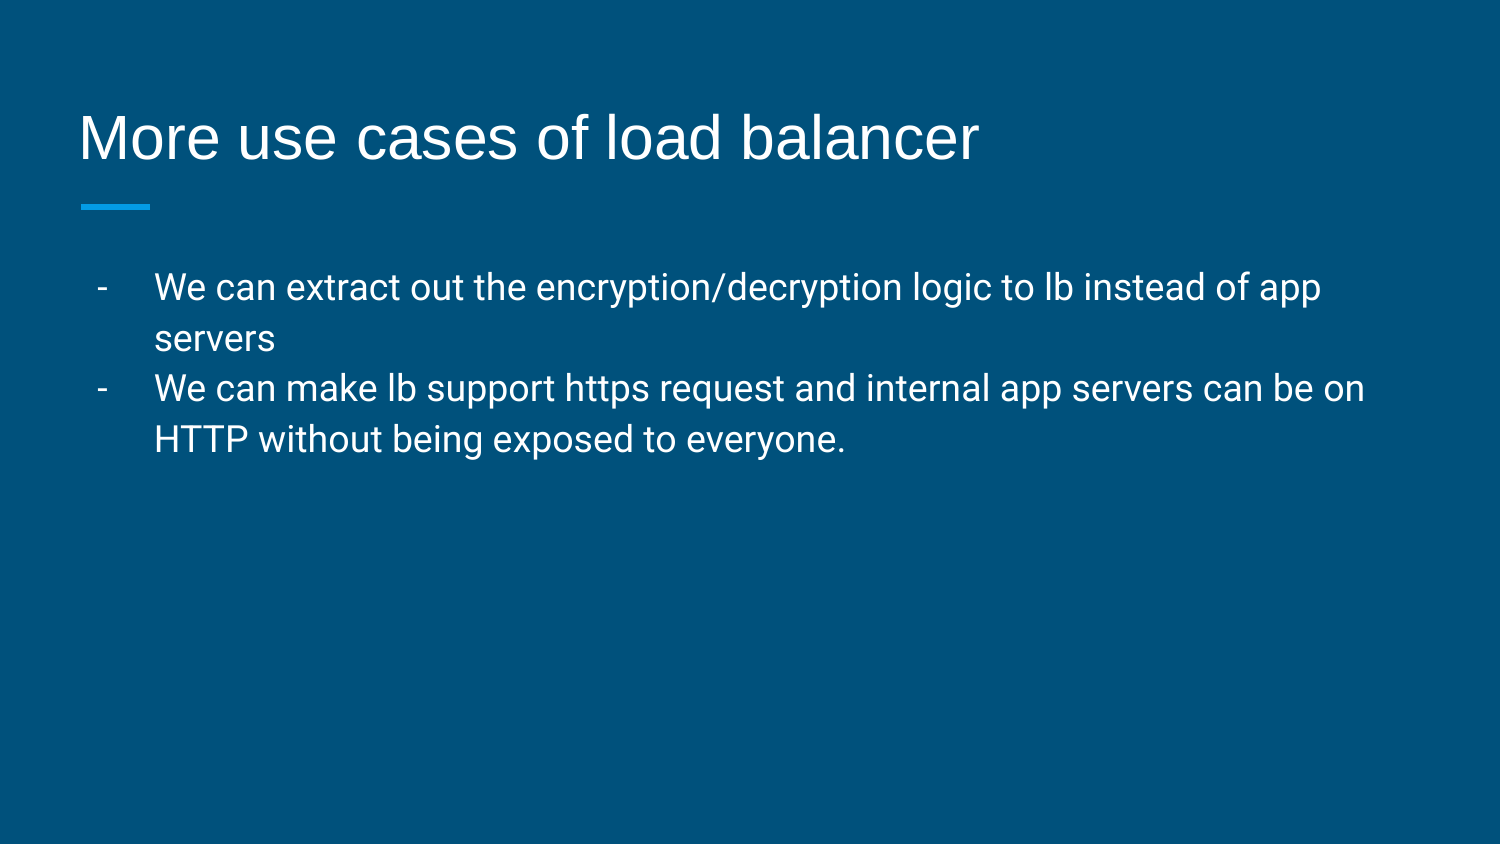

# More use cases of load balancer
We can extract out the encryption/decryption logic to lb instead of app servers
We can make lb support https request and internal app servers can be on HTTP without being exposed to everyone.